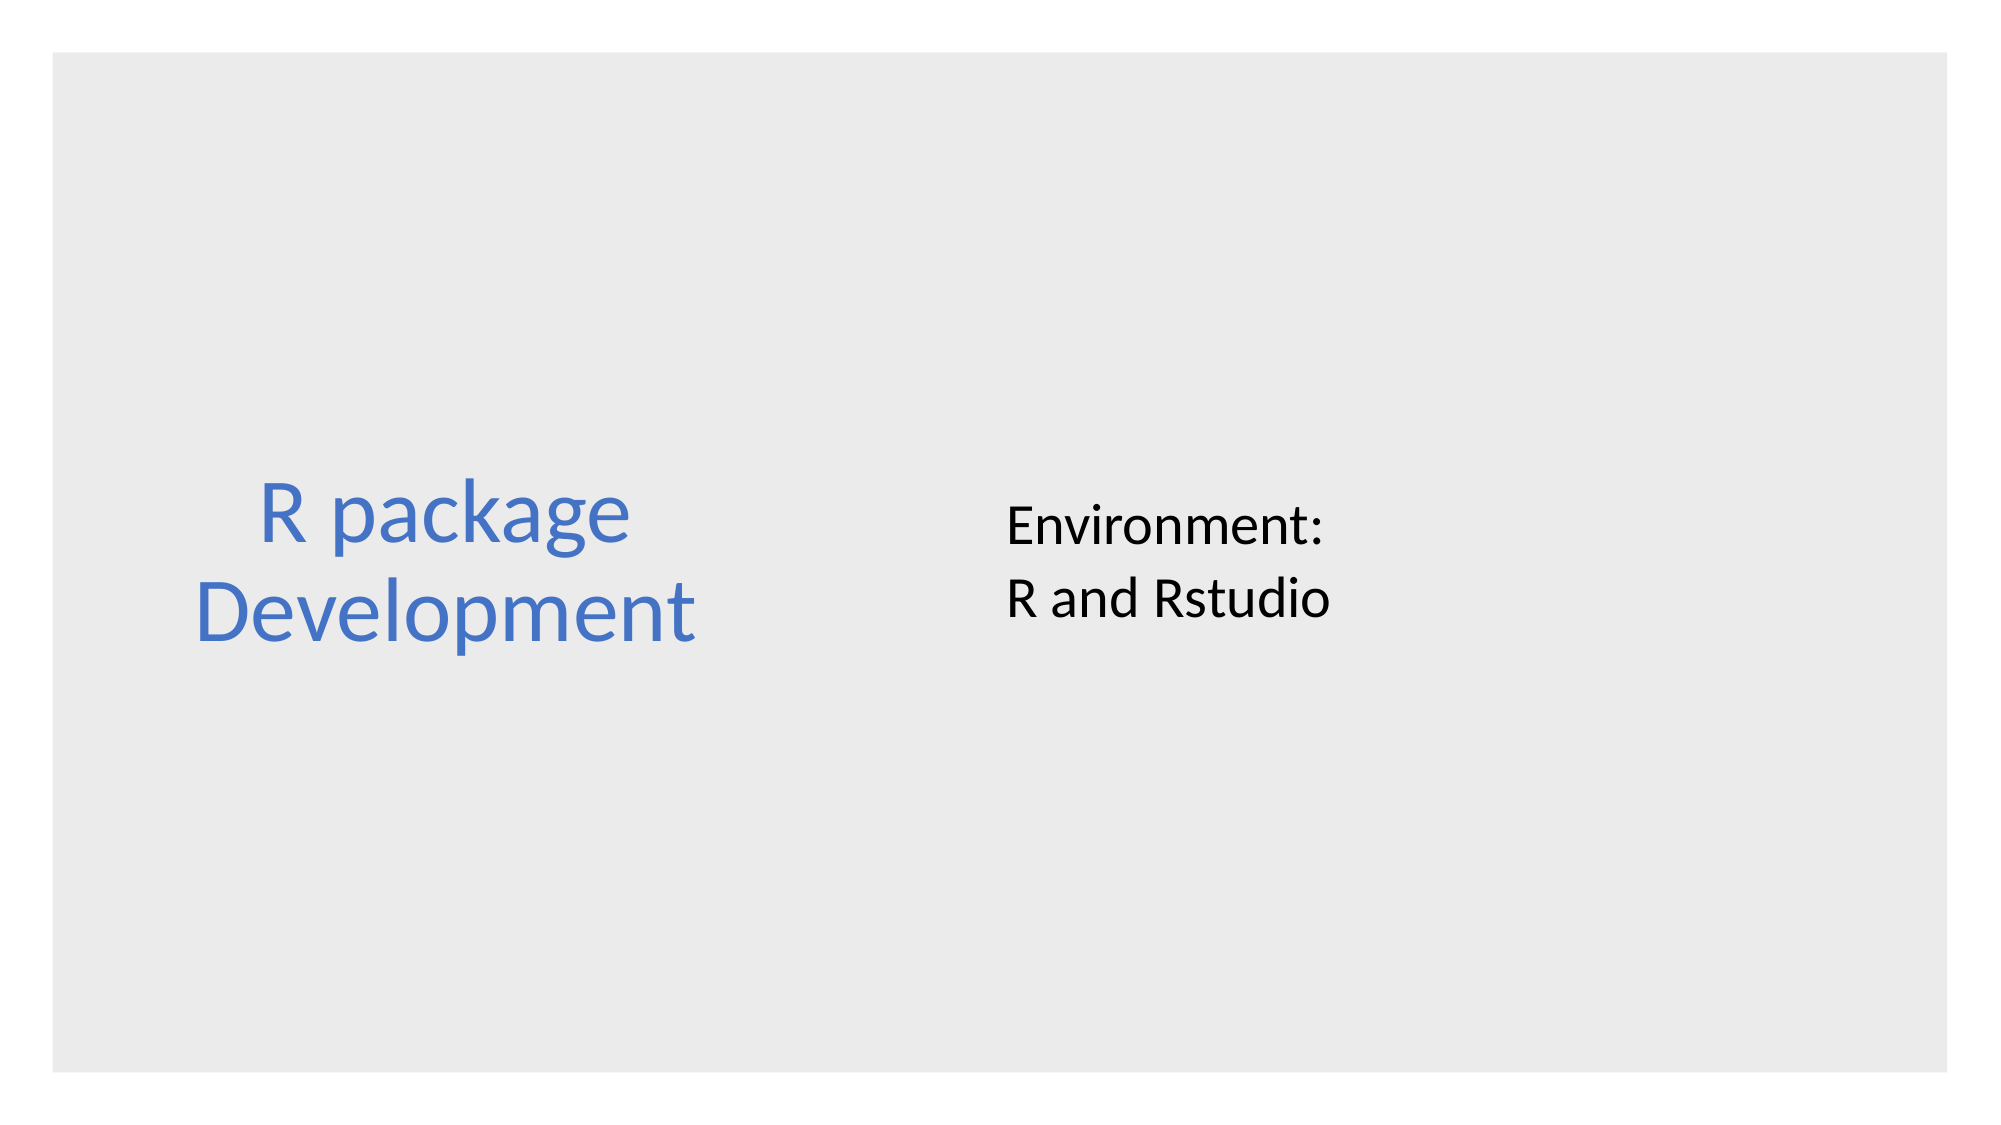

# R package Development
Environment:
R and Rstudio